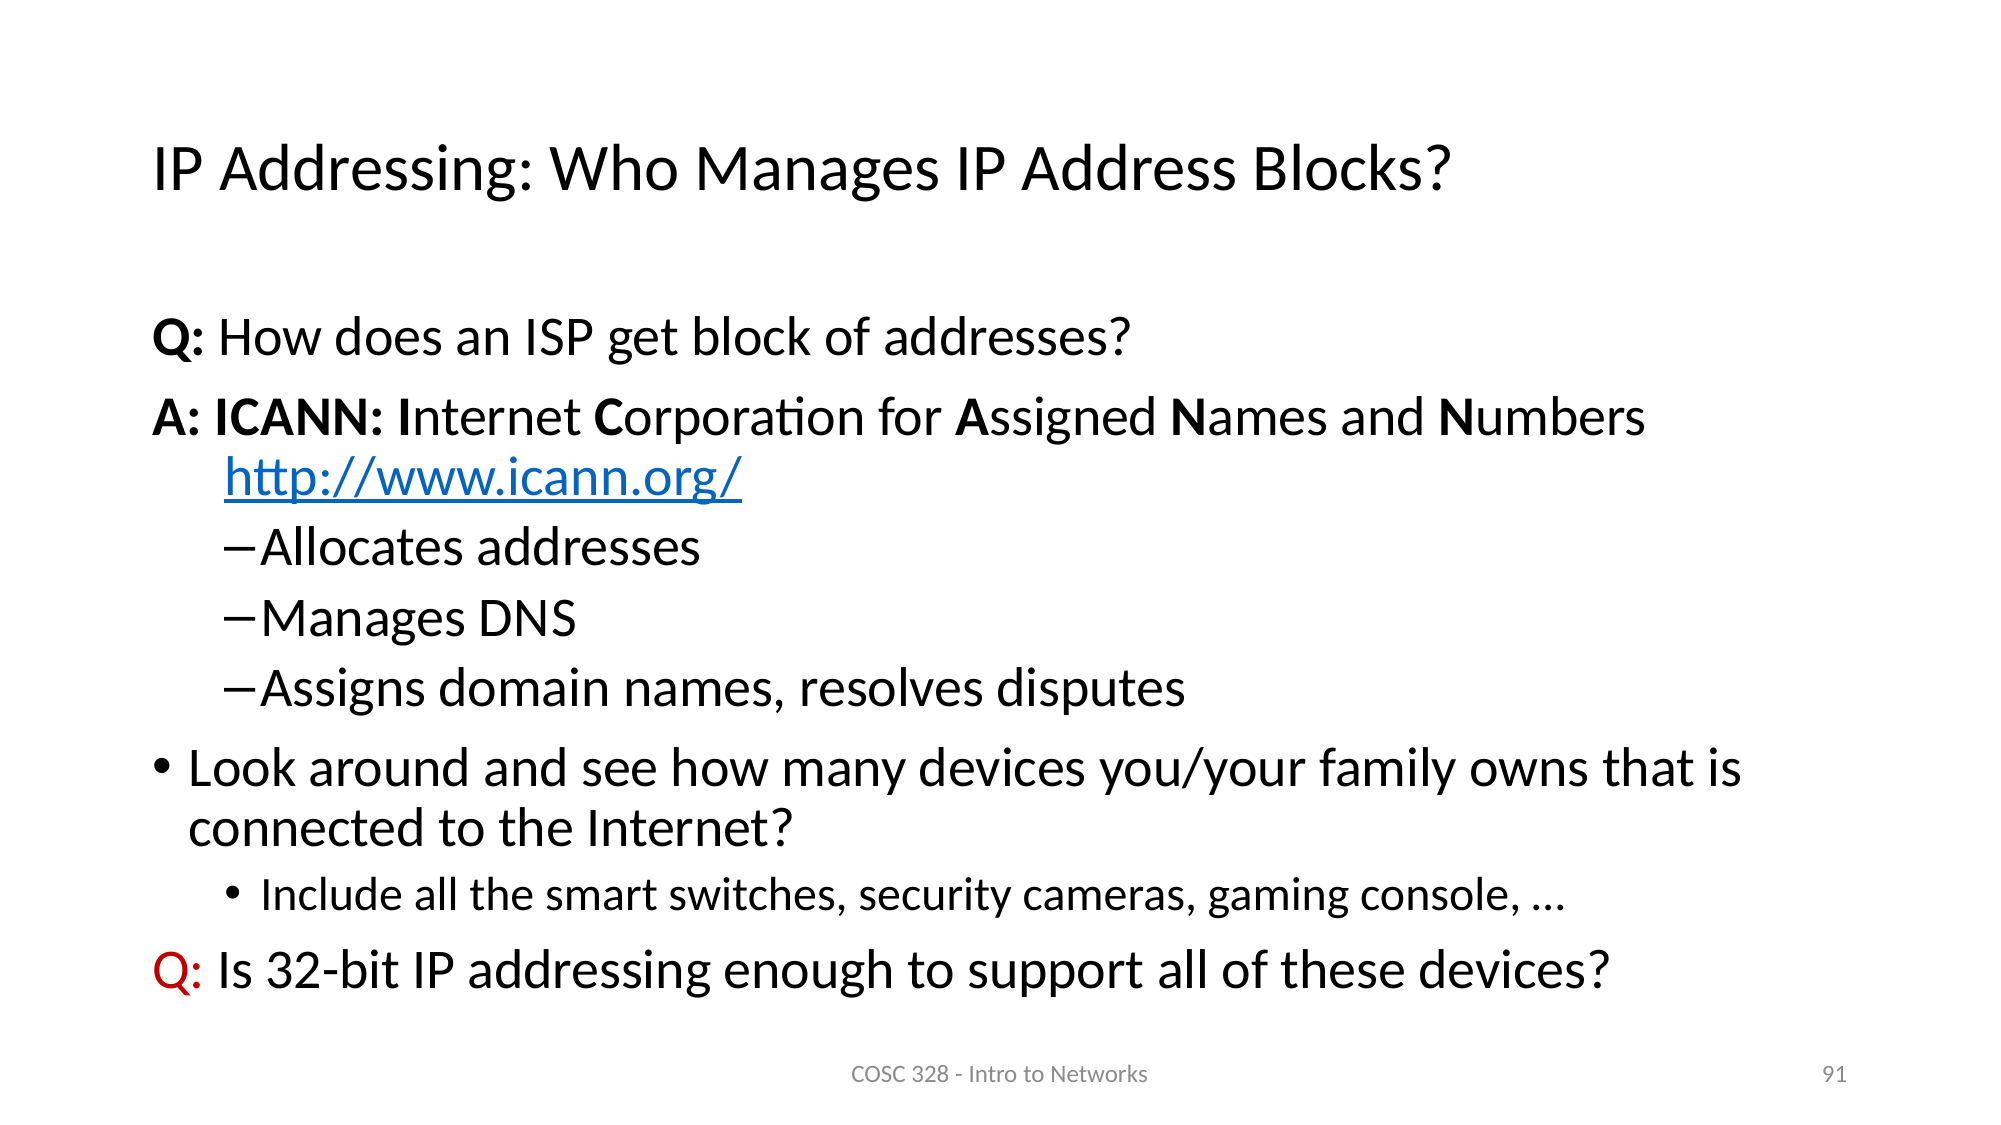

# I P Addressing: Who Manages IP Address Blocks?
Q: How does an I S P get block of addresses?
A: I C A N N: Internet Corporation for Assigned Names and Numbers http://www.icann.org/
Allocates addresses
Manages D N S
Assigns domain names, resolves disputes
Look around and see how many devices you/your family owns that is connected to the Internet?
Include all the smart switches, security cameras, gaming console, …
Q: Is 32-bit IP addressing enough to support all of these devices?

COSC 328 - Intro to Networks
91